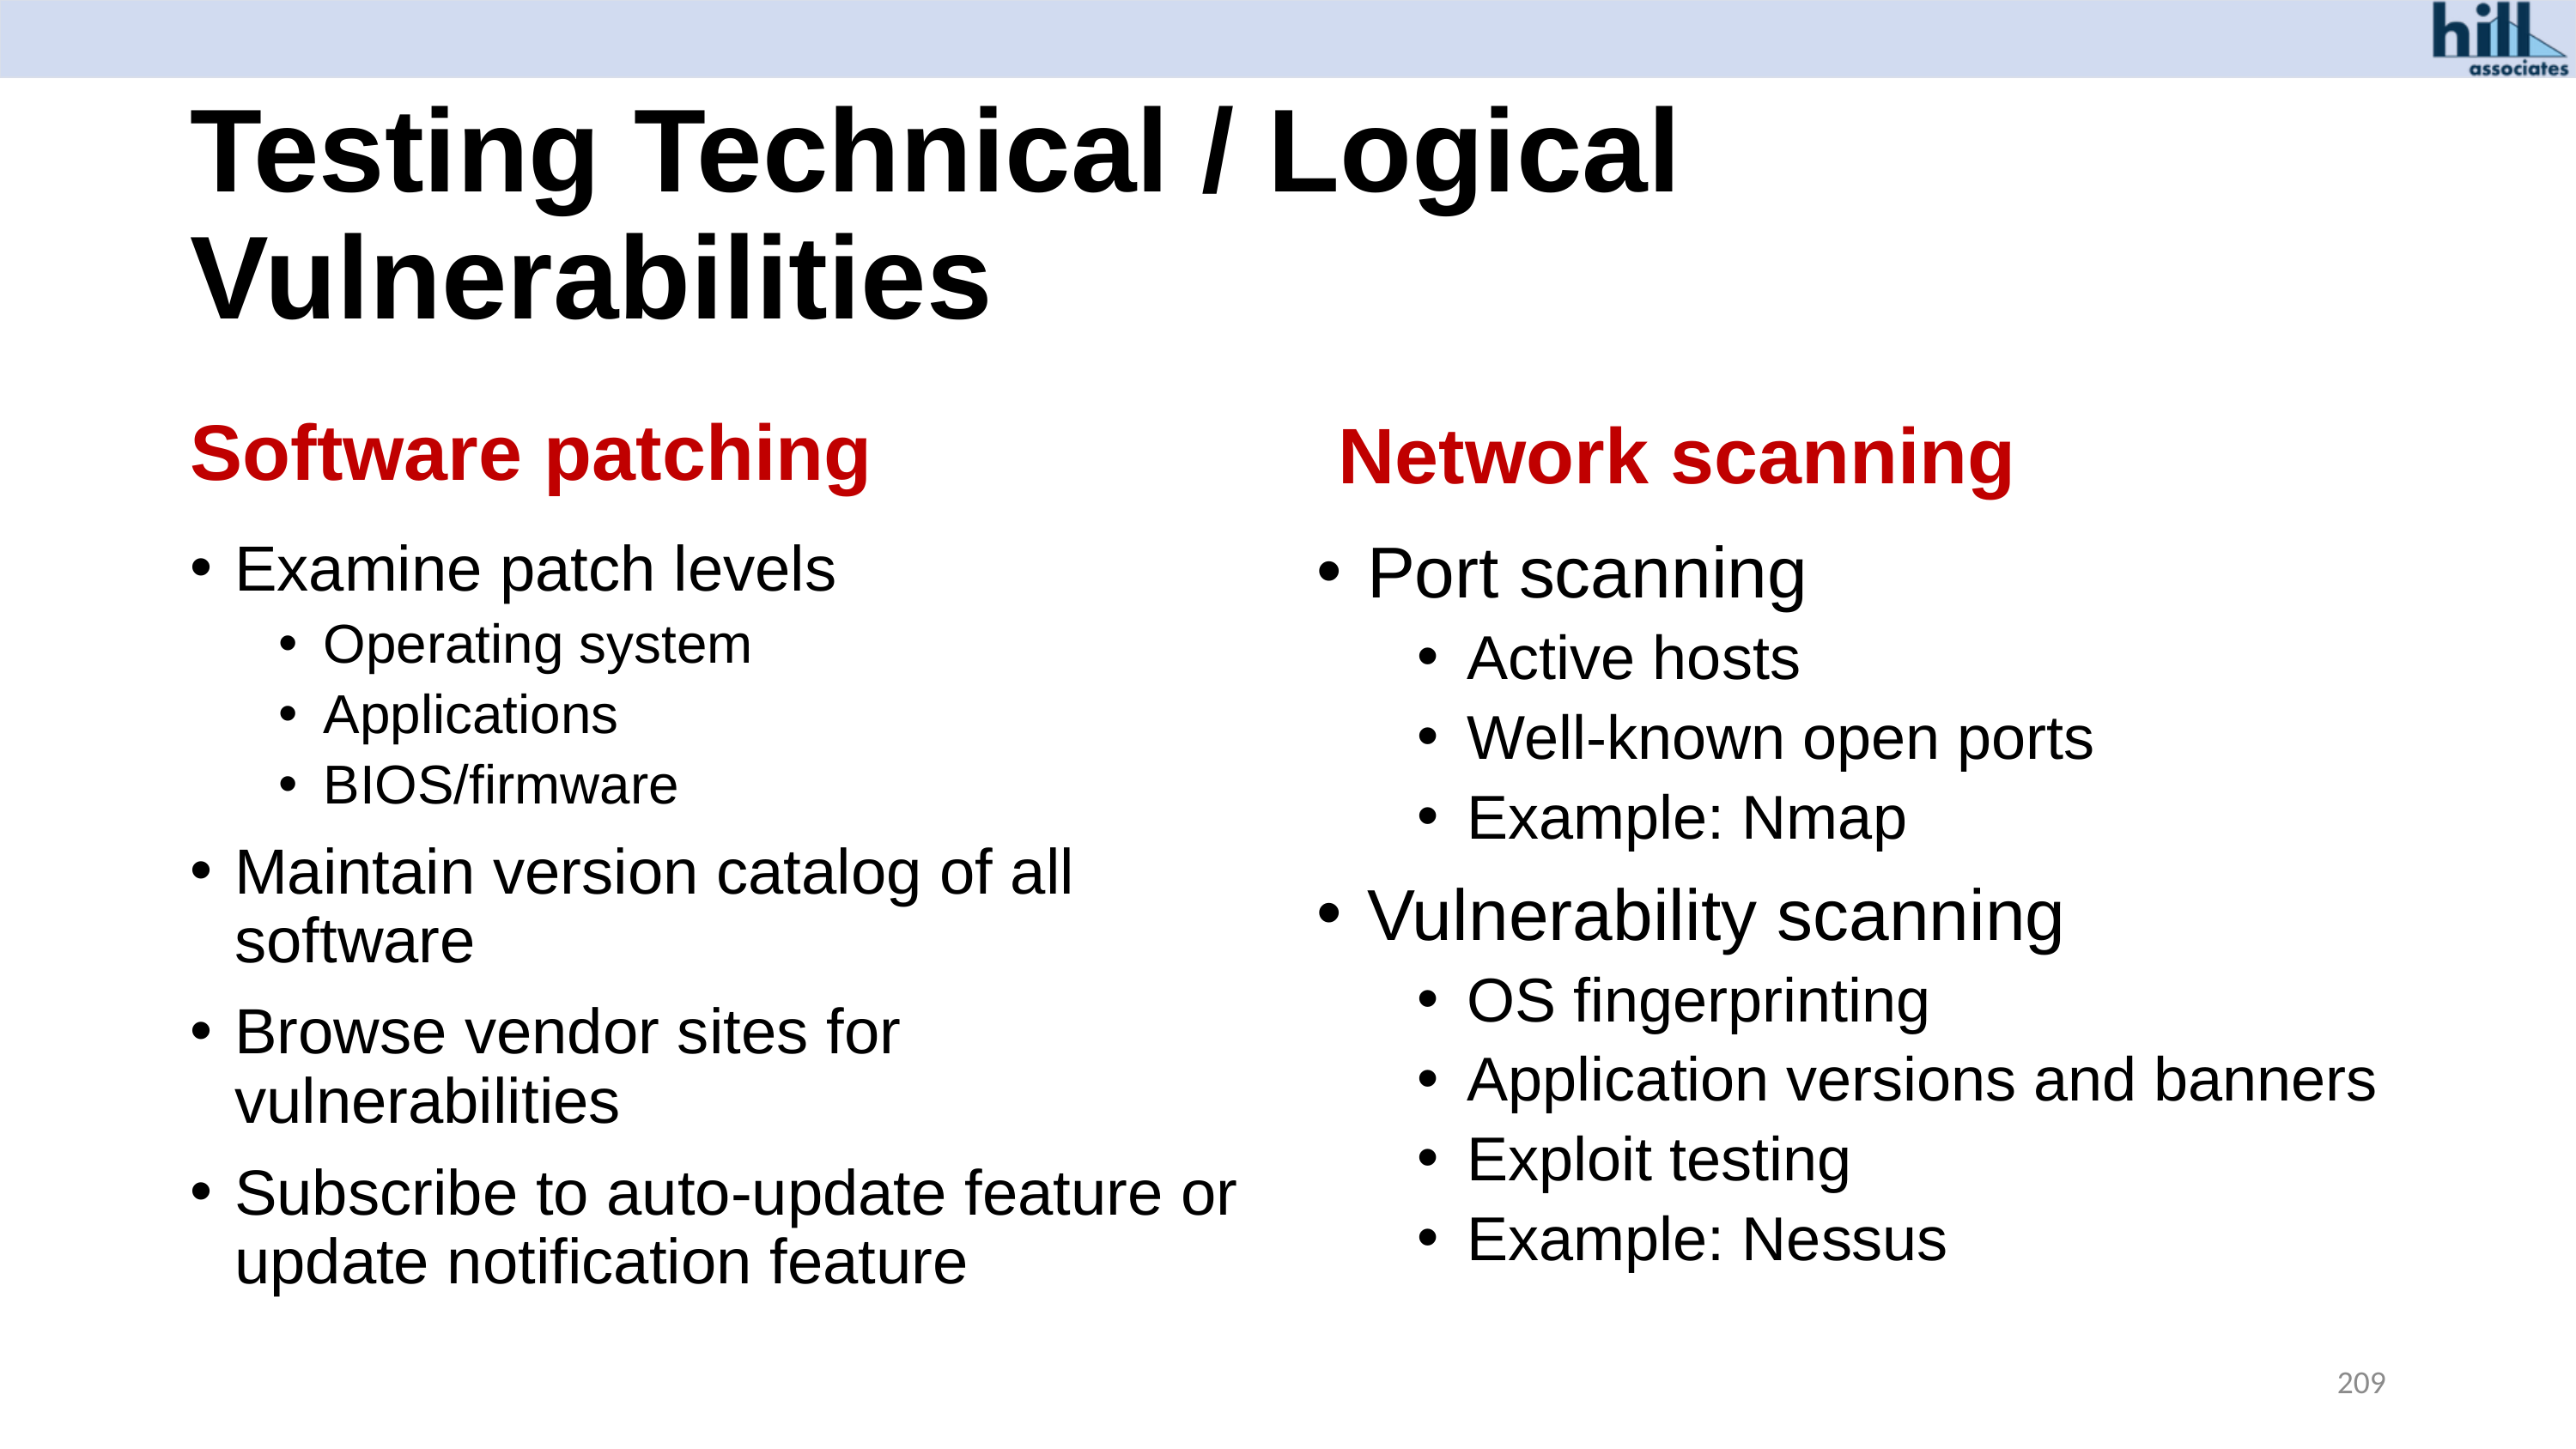

# Testing Technical / Logical Vulnerabilities
Software patching
Network scanning
Examine patch levels
Operating system
Applications
BIOS/firmware
Maintain version catalog of all software
Browse vendor sites for vulnerabilities
Subscribe to auto-update feature or update notification feature

Port scanning
Active hosts
Well-known open ports
Example: Nmap
Vulnerability scanning
OS fingerprinting
Application versions and banners
Exploit testing
Example: Nessus
209